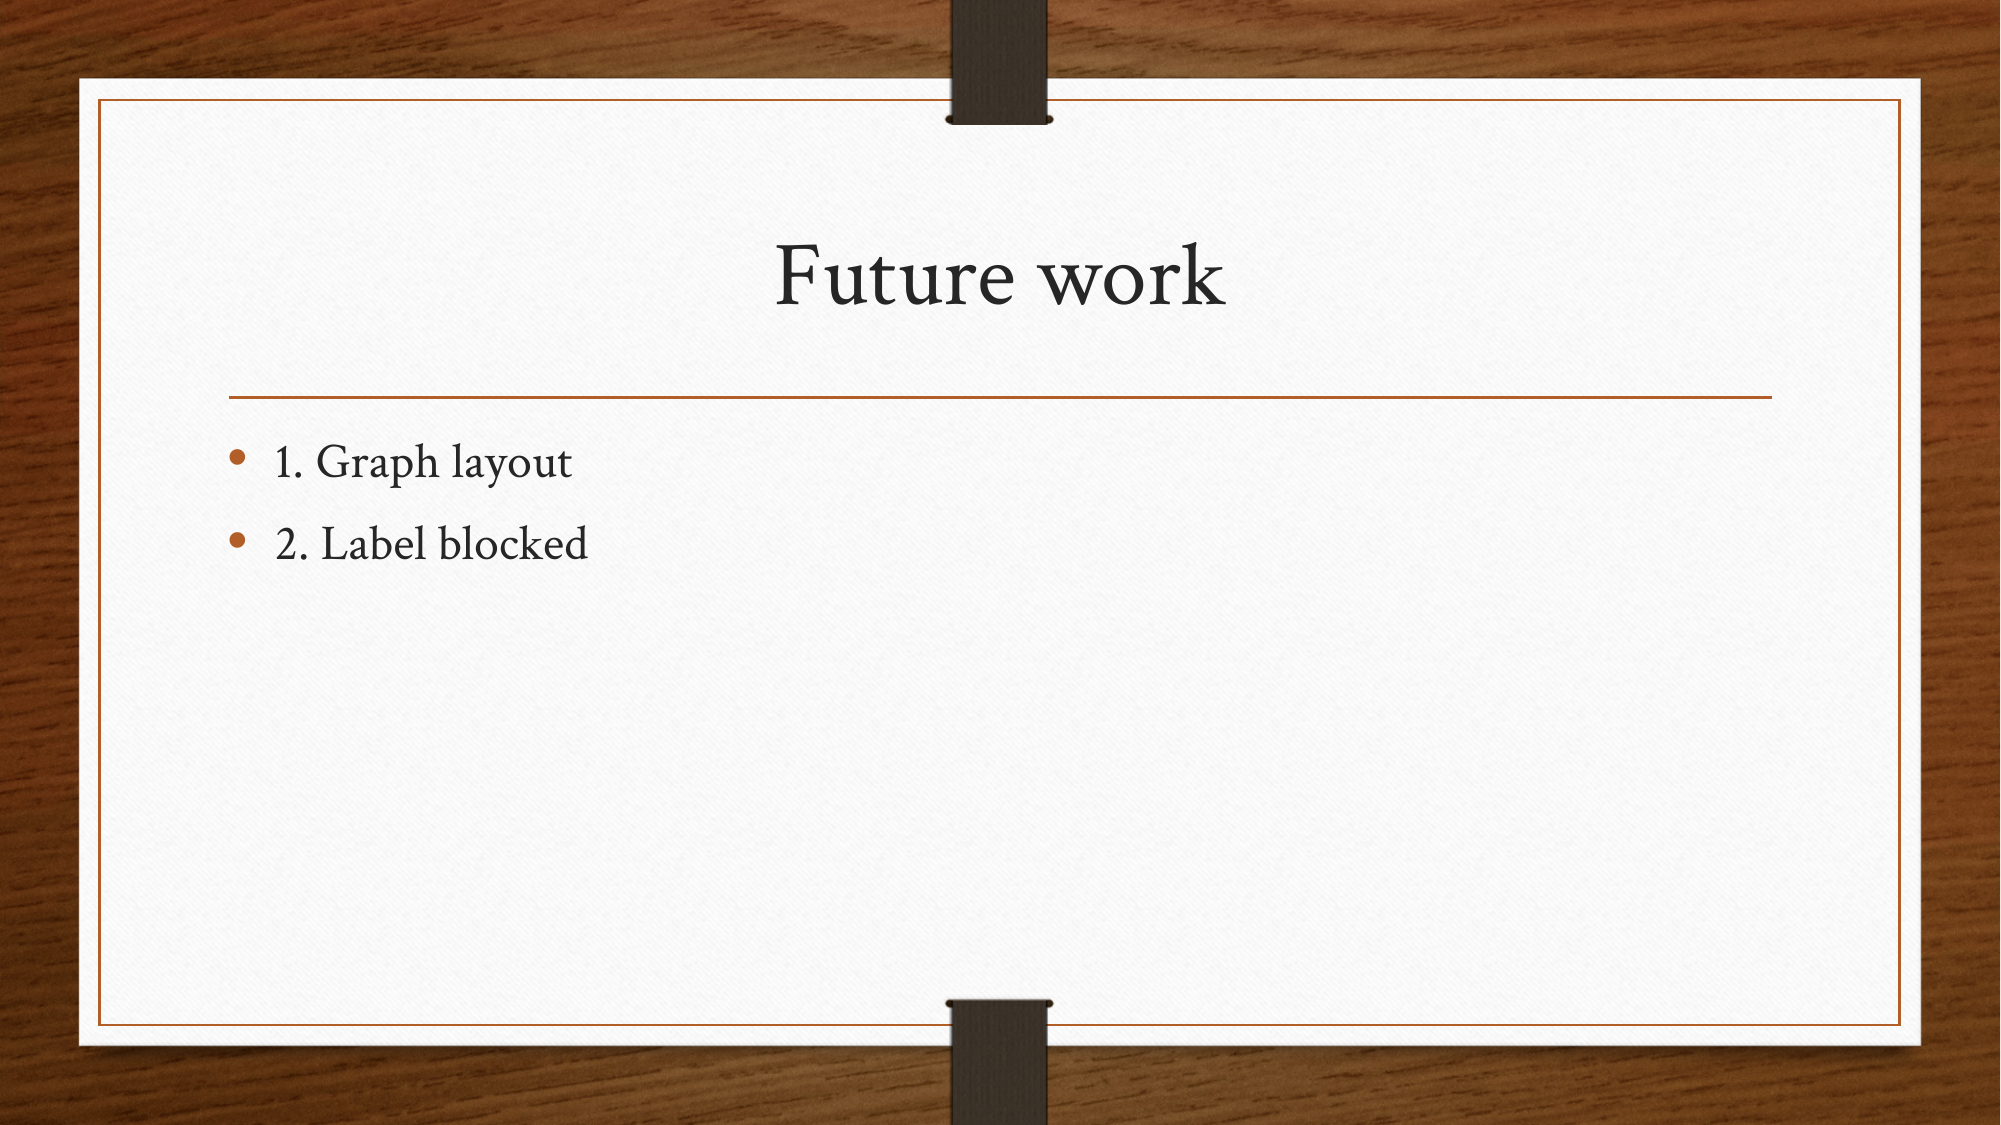

# Future work
1. Graph layout
2. Label blocked